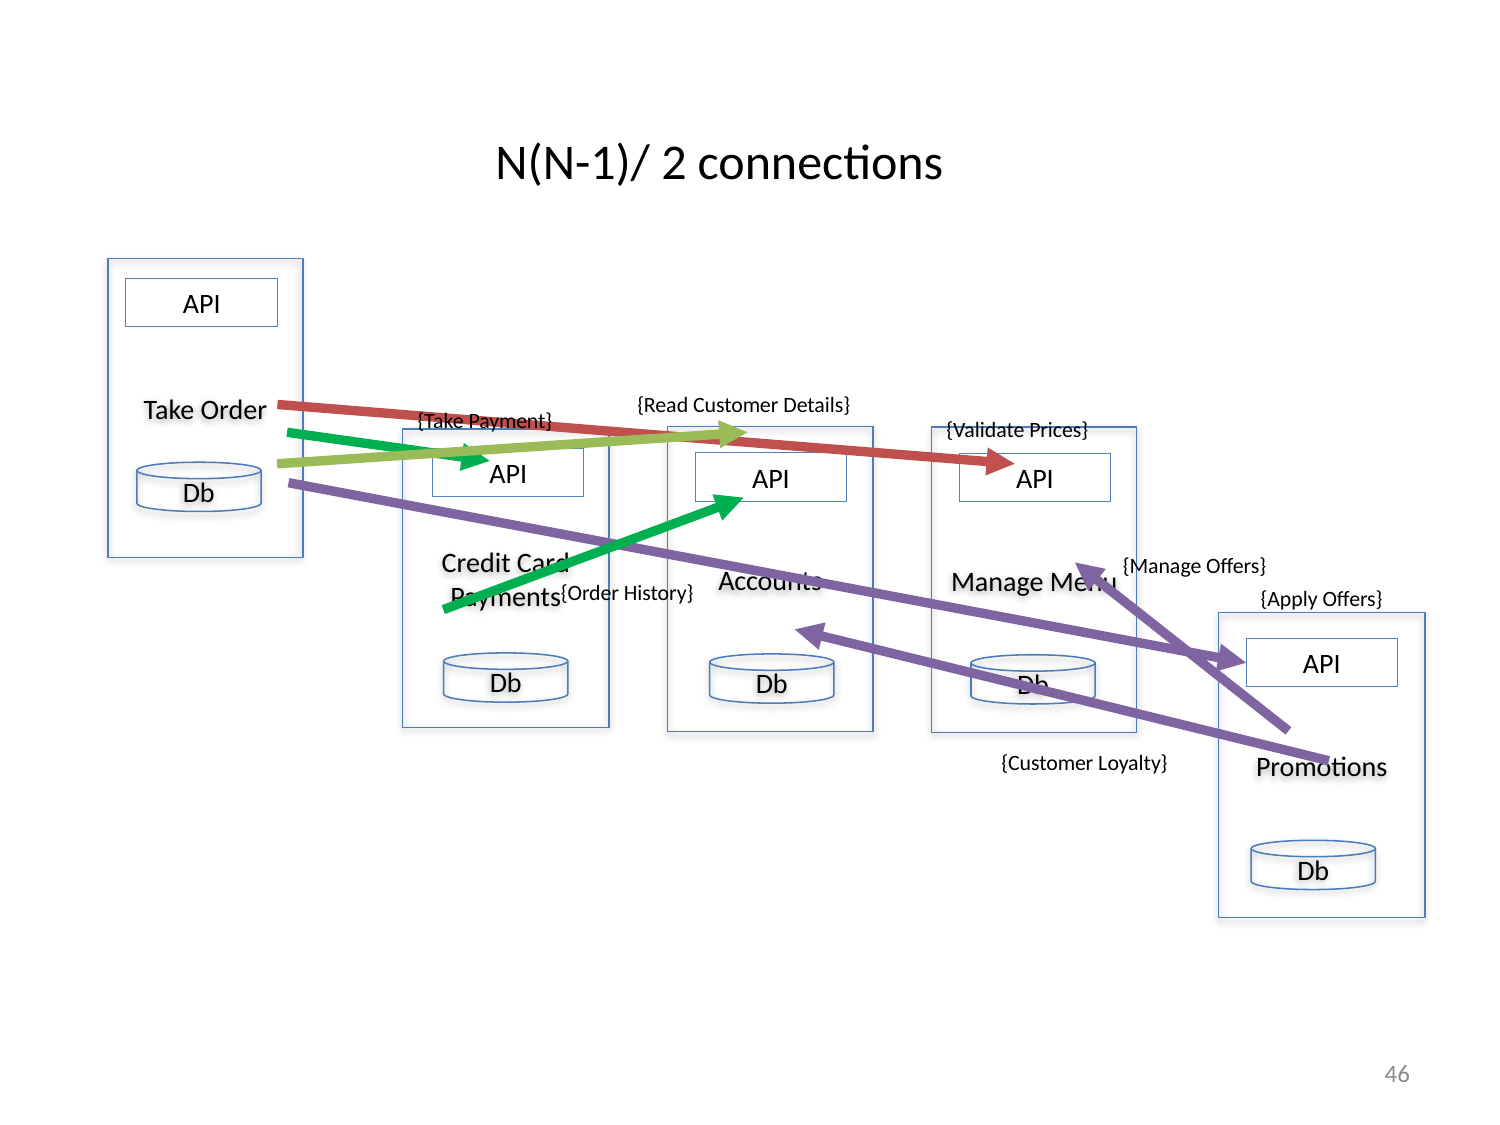

N(N-1)/ 2 connections
Take Order
API
{Read Customer Details}
{Take Payment}
{Validate Prices}
Accounts
Manage Menu
Credit Card
Payments
API
API
API
Db
{Manage Offers}
{Order History}
{Apply Offers}
Promotions
API
Db
Db
Db
{Customer Loyalty}
Db
46